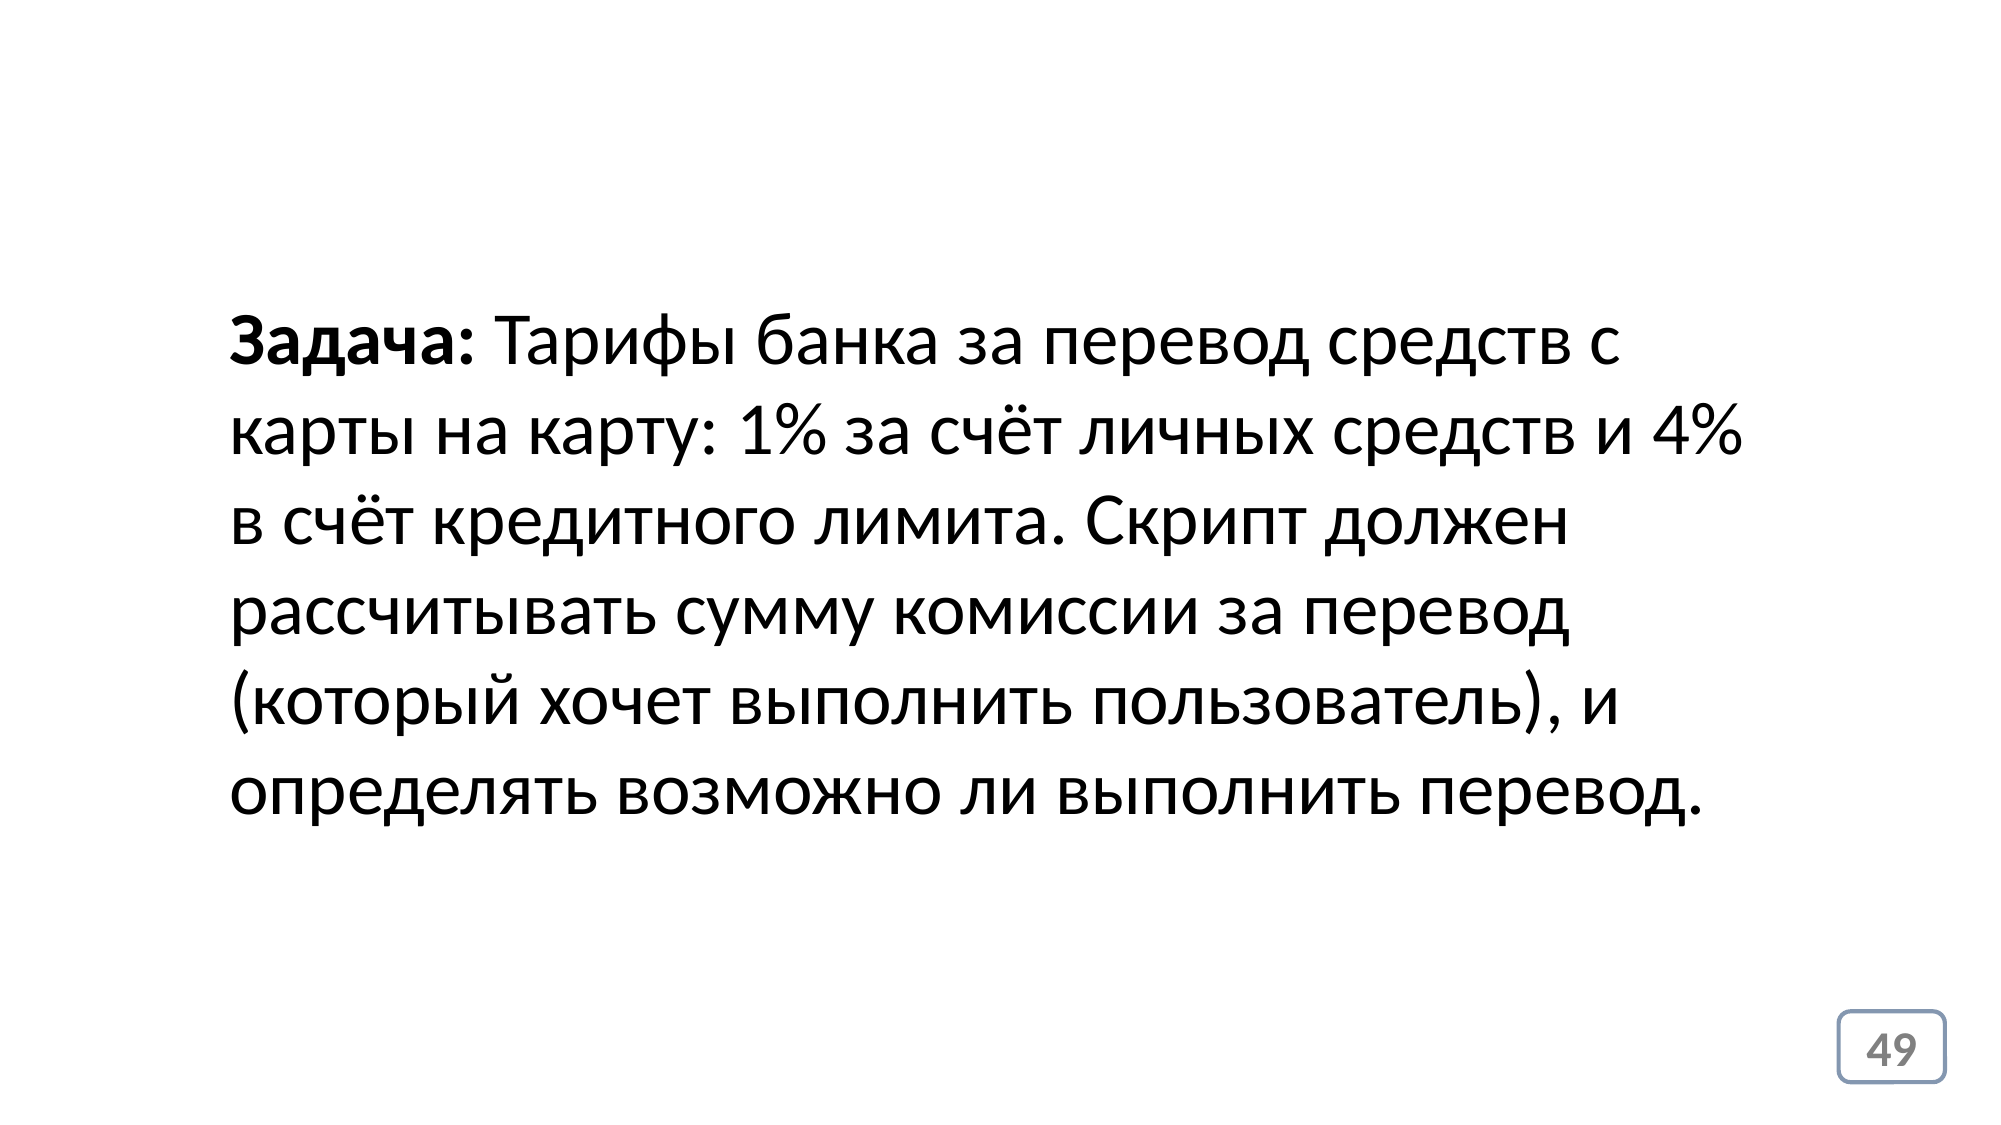

Задача: Тарифы банка за перевод средств с карты на карту: 1% за счёт личных средств и 4% в счёт кредитного лимита. Скрипт должен рассчитывать сумму комиссии за перевод (который хочет выполнить пользователь), и определять возможно ли выполнить перевод.
49